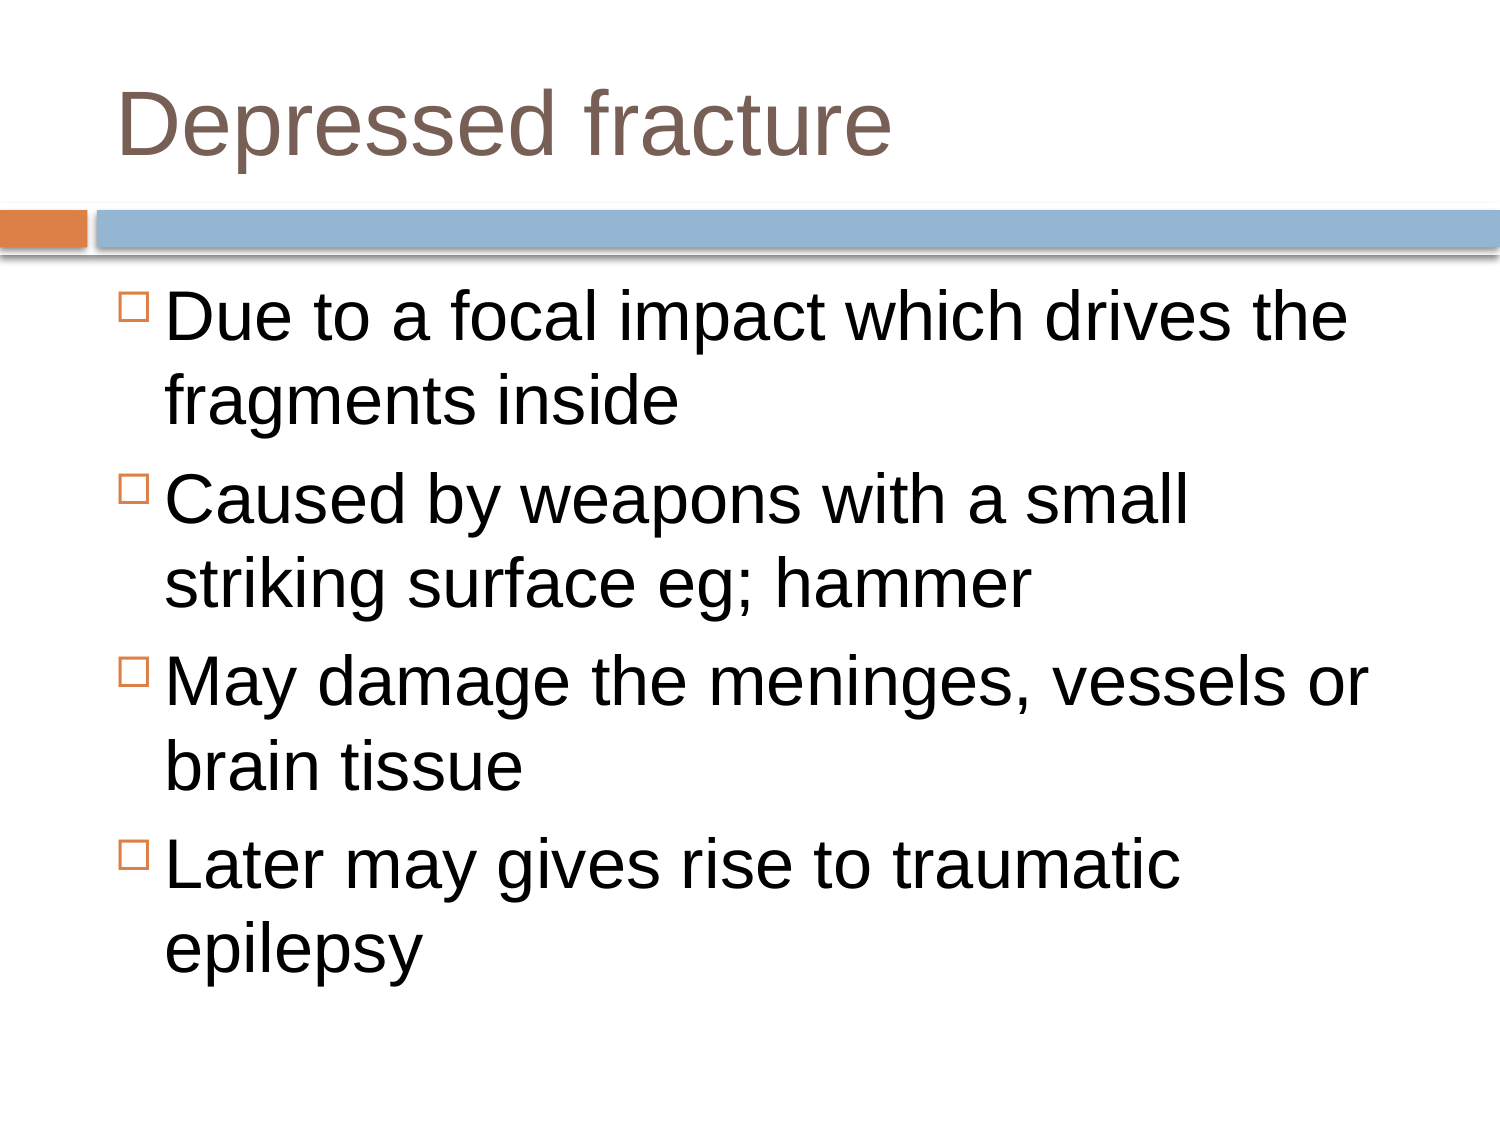

# Depressed fracture
Due to a focal impact which drives the fragments inside
Caused by weapons with a small striking surface eg; hammer
May damage the meninges, vessels or brain tissue
Later may gives rise to traumatic epilepsy